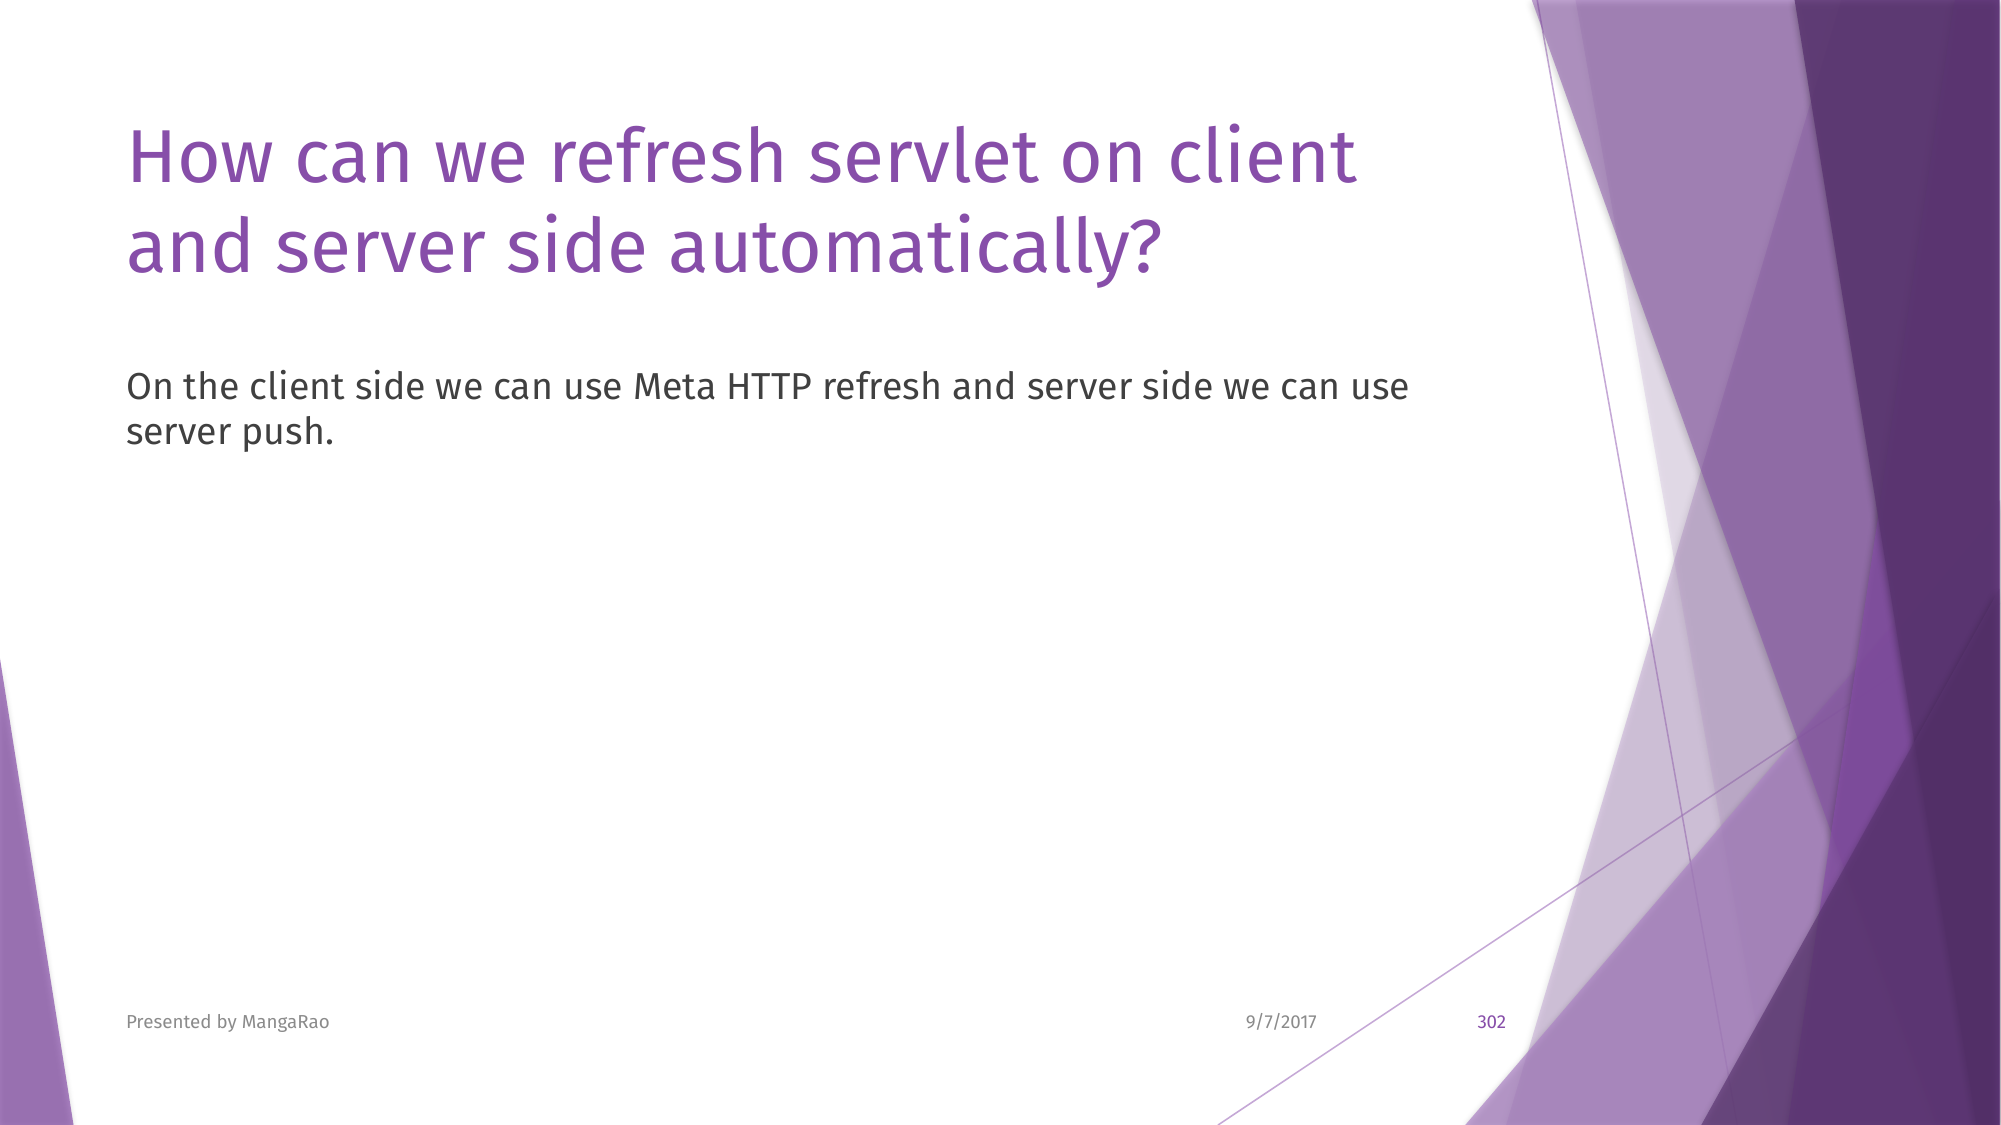

# How can we refresh servlet on client and server side automatically?
On the client side we can use Meta HTTP refresh and server side we can use server push.
Presented by MangaRao
9/7/2017
302